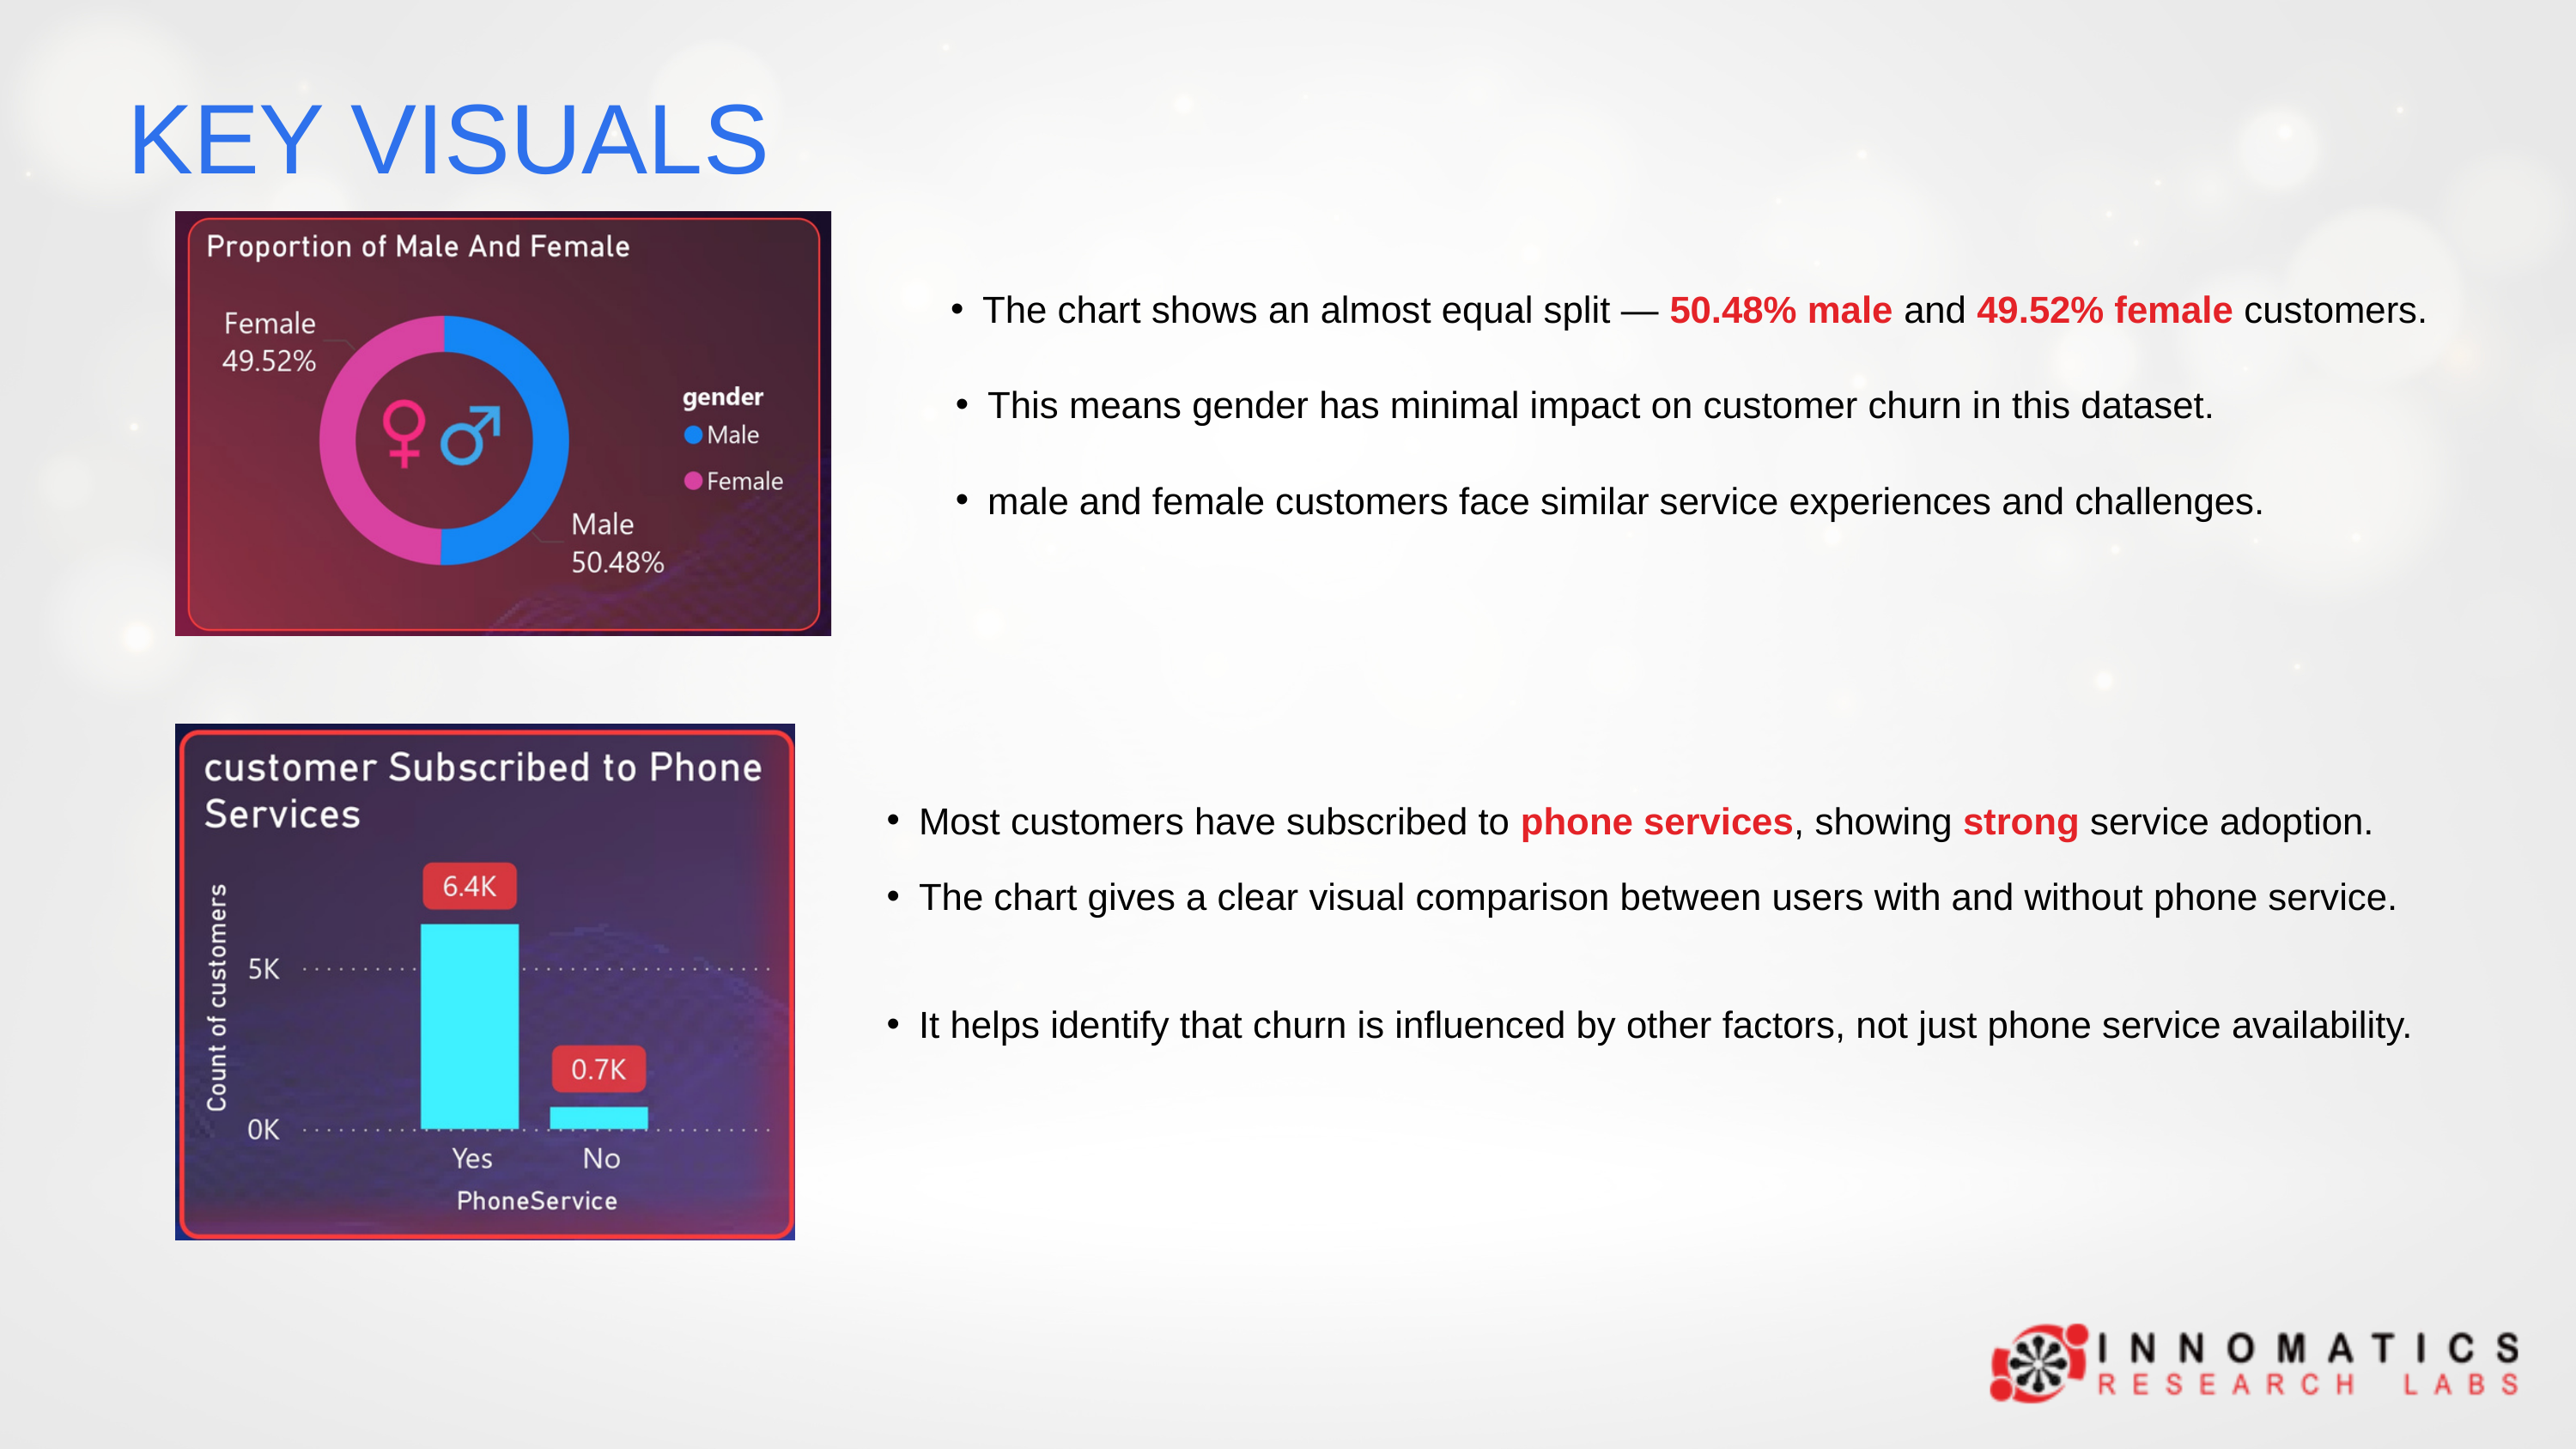

KEY VISUALS

The chart shows an almost equal split — 50.48% male and 49.52% female customers.
This means gender has minimal impact on customer churn in this dataset.
male and female customers face similar service experiences and challenges.

Most customers have subscribed to phone services, showing strong service adoption.
The chart gives a clear visual comparison between users with and without phone service.
It helps identify that churn is influenced by other factors, not just phone service availability.